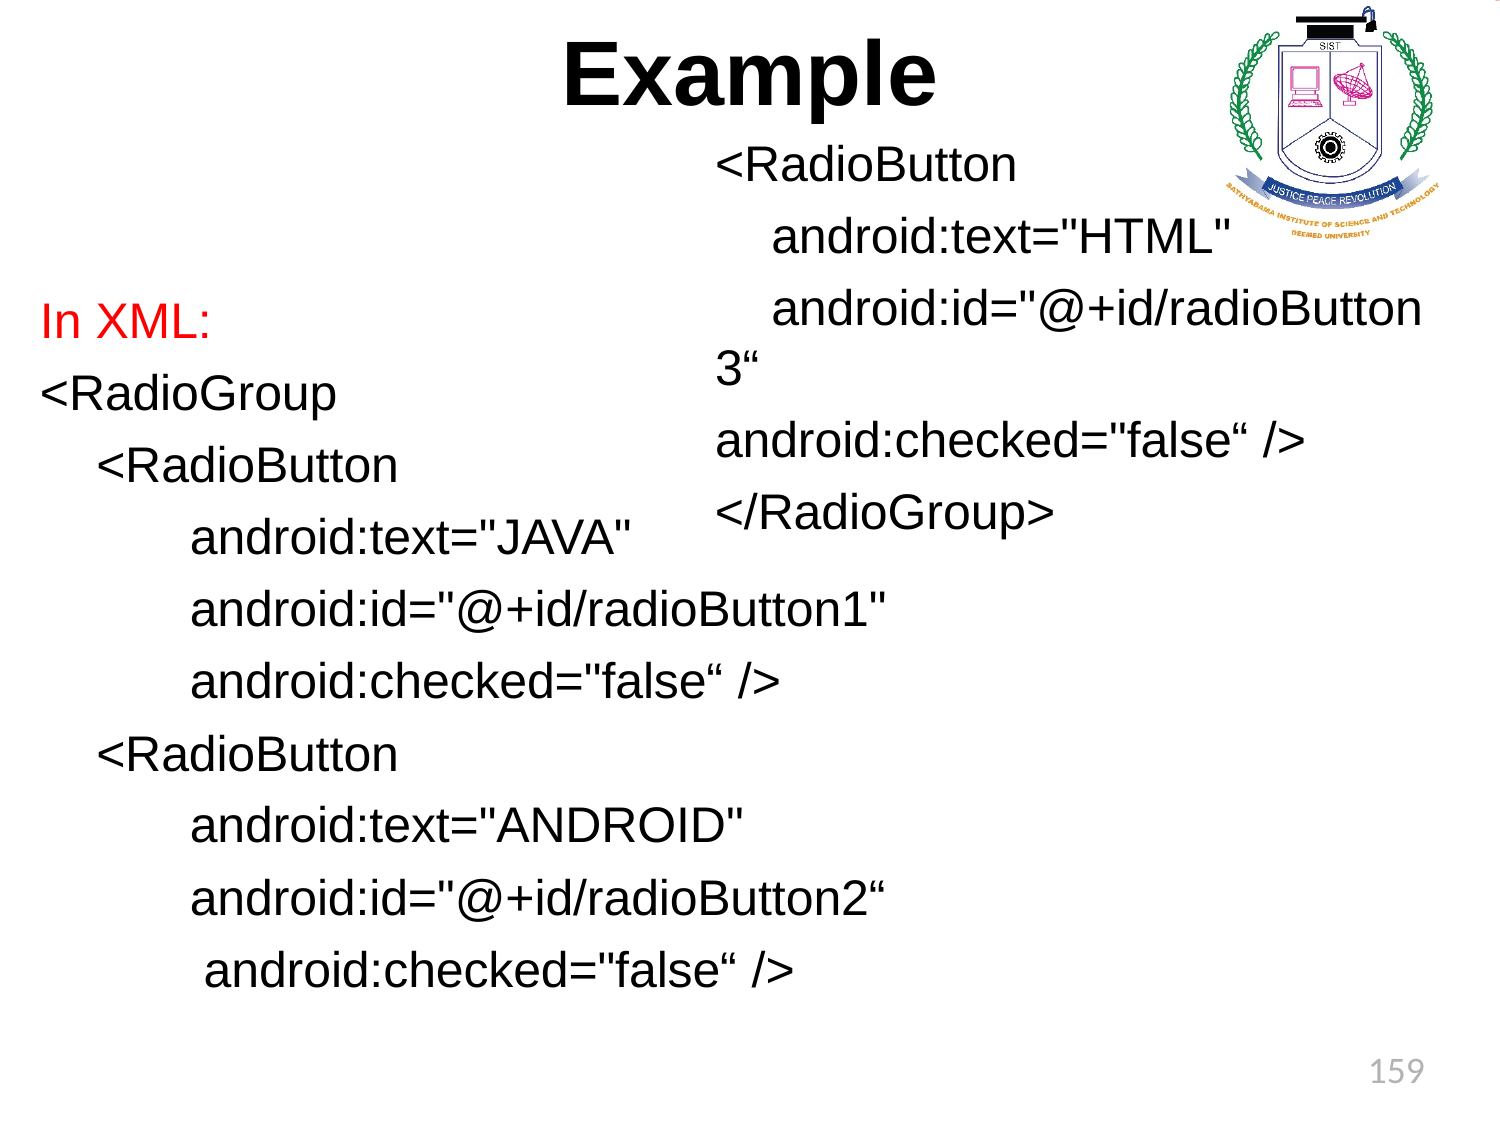

# Example
<RadioButton  android:text="HTML"  android:id="@+id/radioButton
3“
android:checked="false“ />
In XML:
<RadioGroup
<RadioButton
</RadioGroup>
android:text="JAVA"
android:id="@+id/radioButton1"
android:checked="false“ />
<RadioButton
android:text="ANDROID"  android:id="@+id/radioButton2“  android:checked="false“ />
159